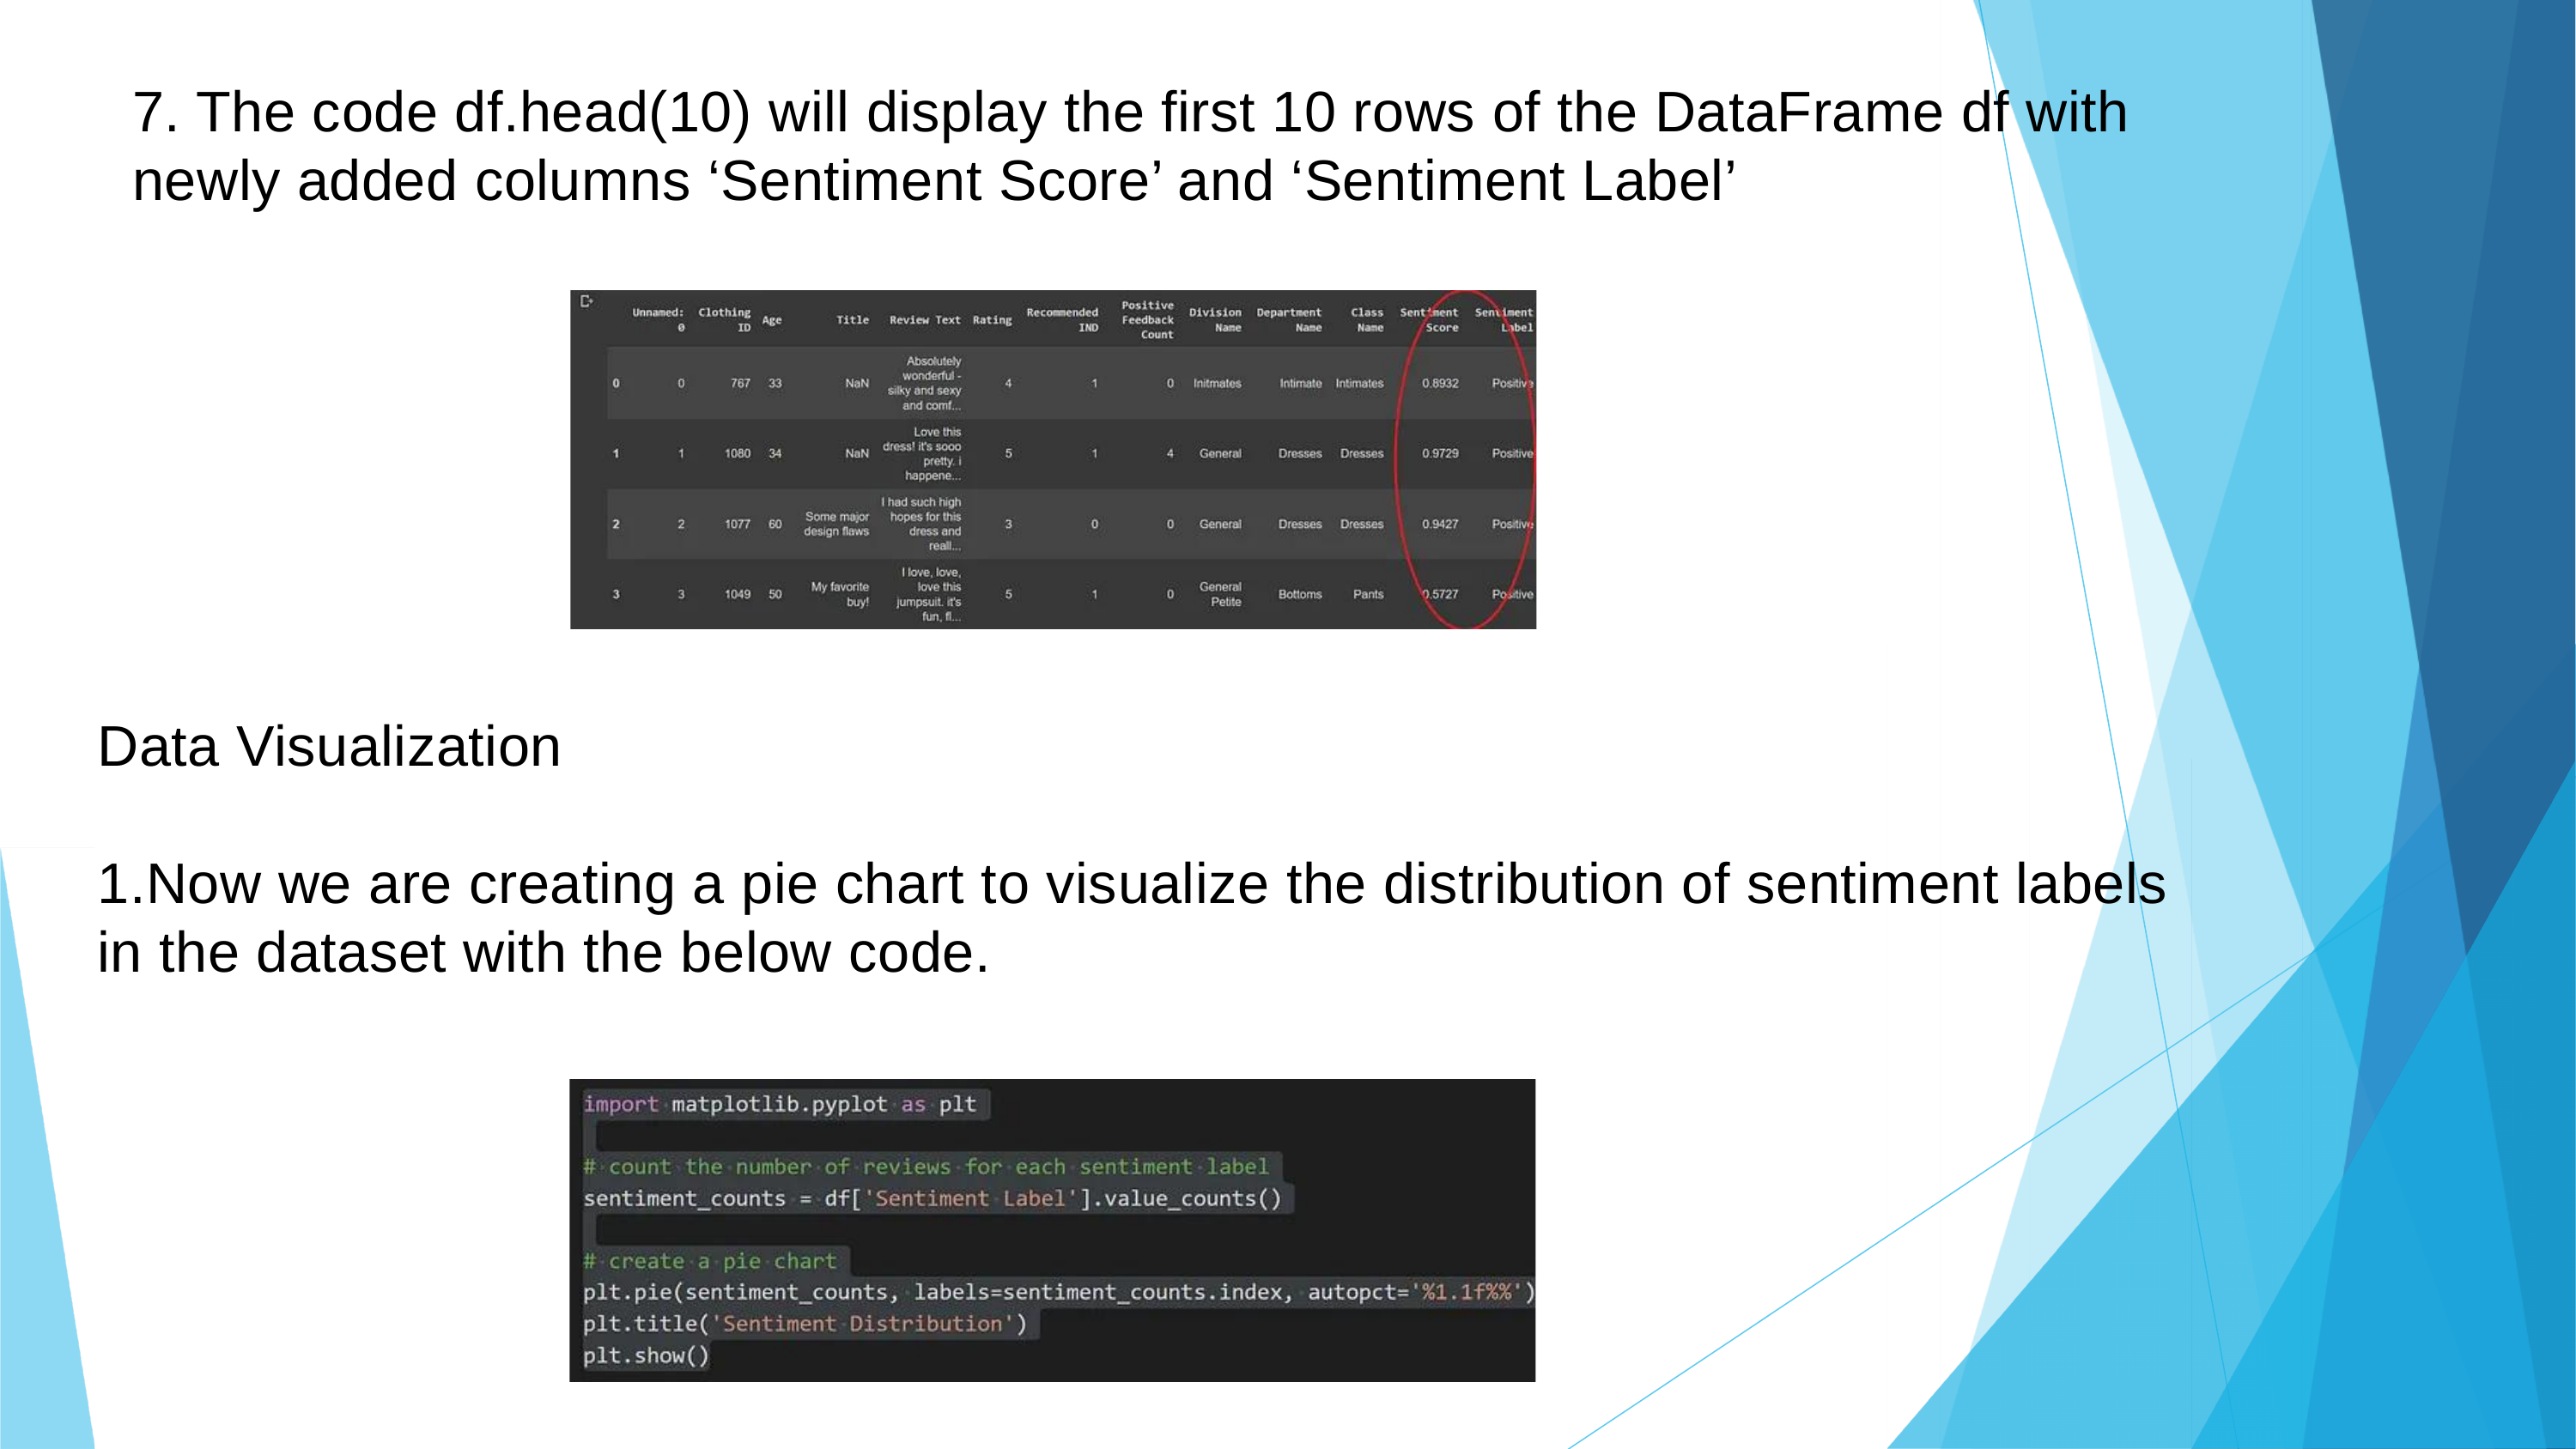

7. The code df.head(10) will display the first 10 rows of the DataFrame df with newly added columns ‘Sentiment Score’ and ‘Sentiment Label’

Data Visualization

1.Now we are creating a pie chart to visualize the distribution of sentiment labels in the dataset with the below code.